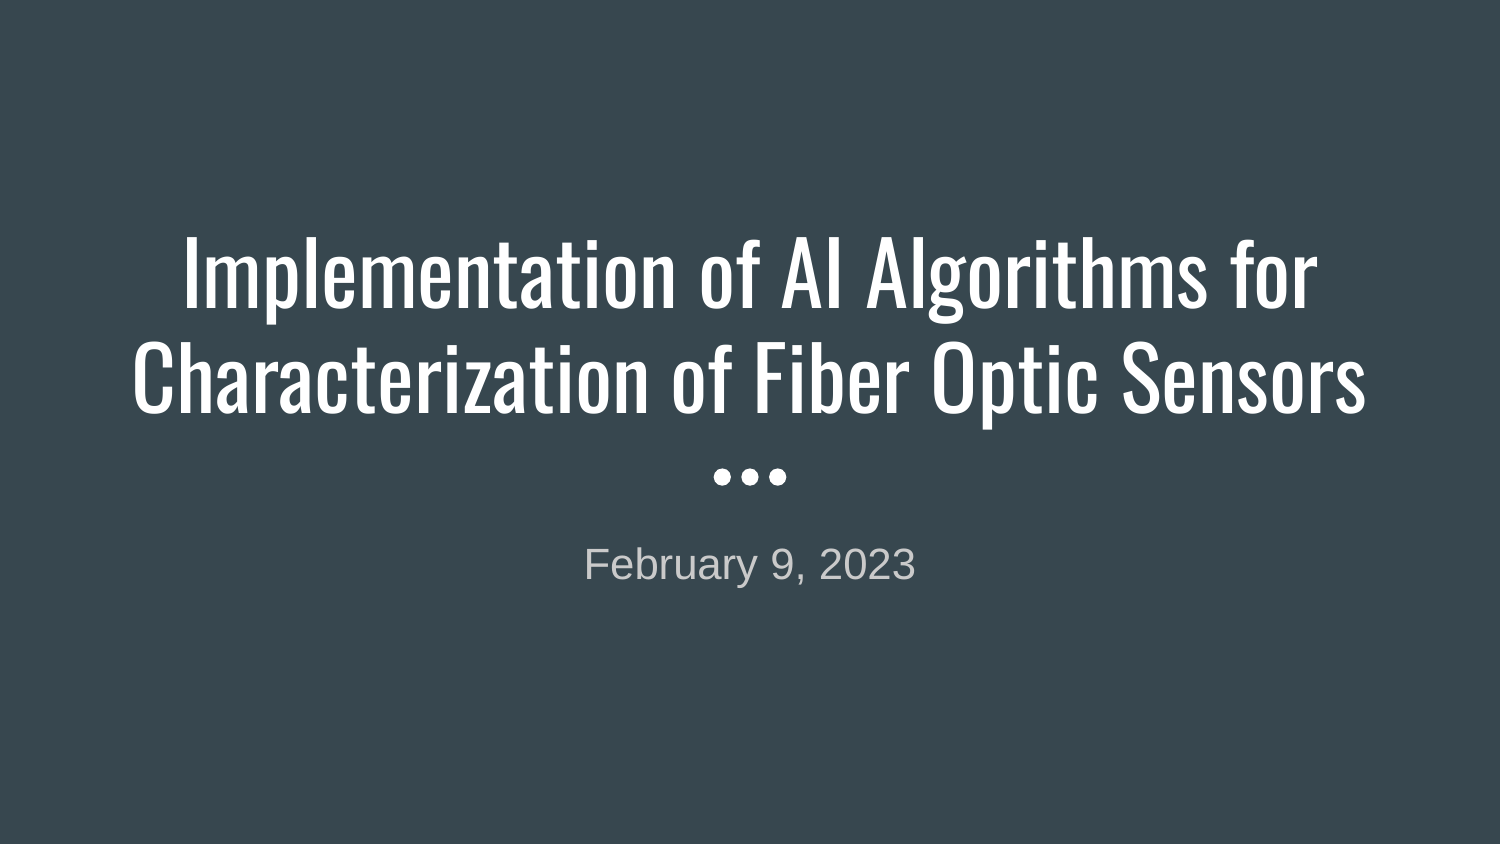

# Implementation of AI Algorithms for Characterization of Fiber Optic Sensors
February 9, 2023